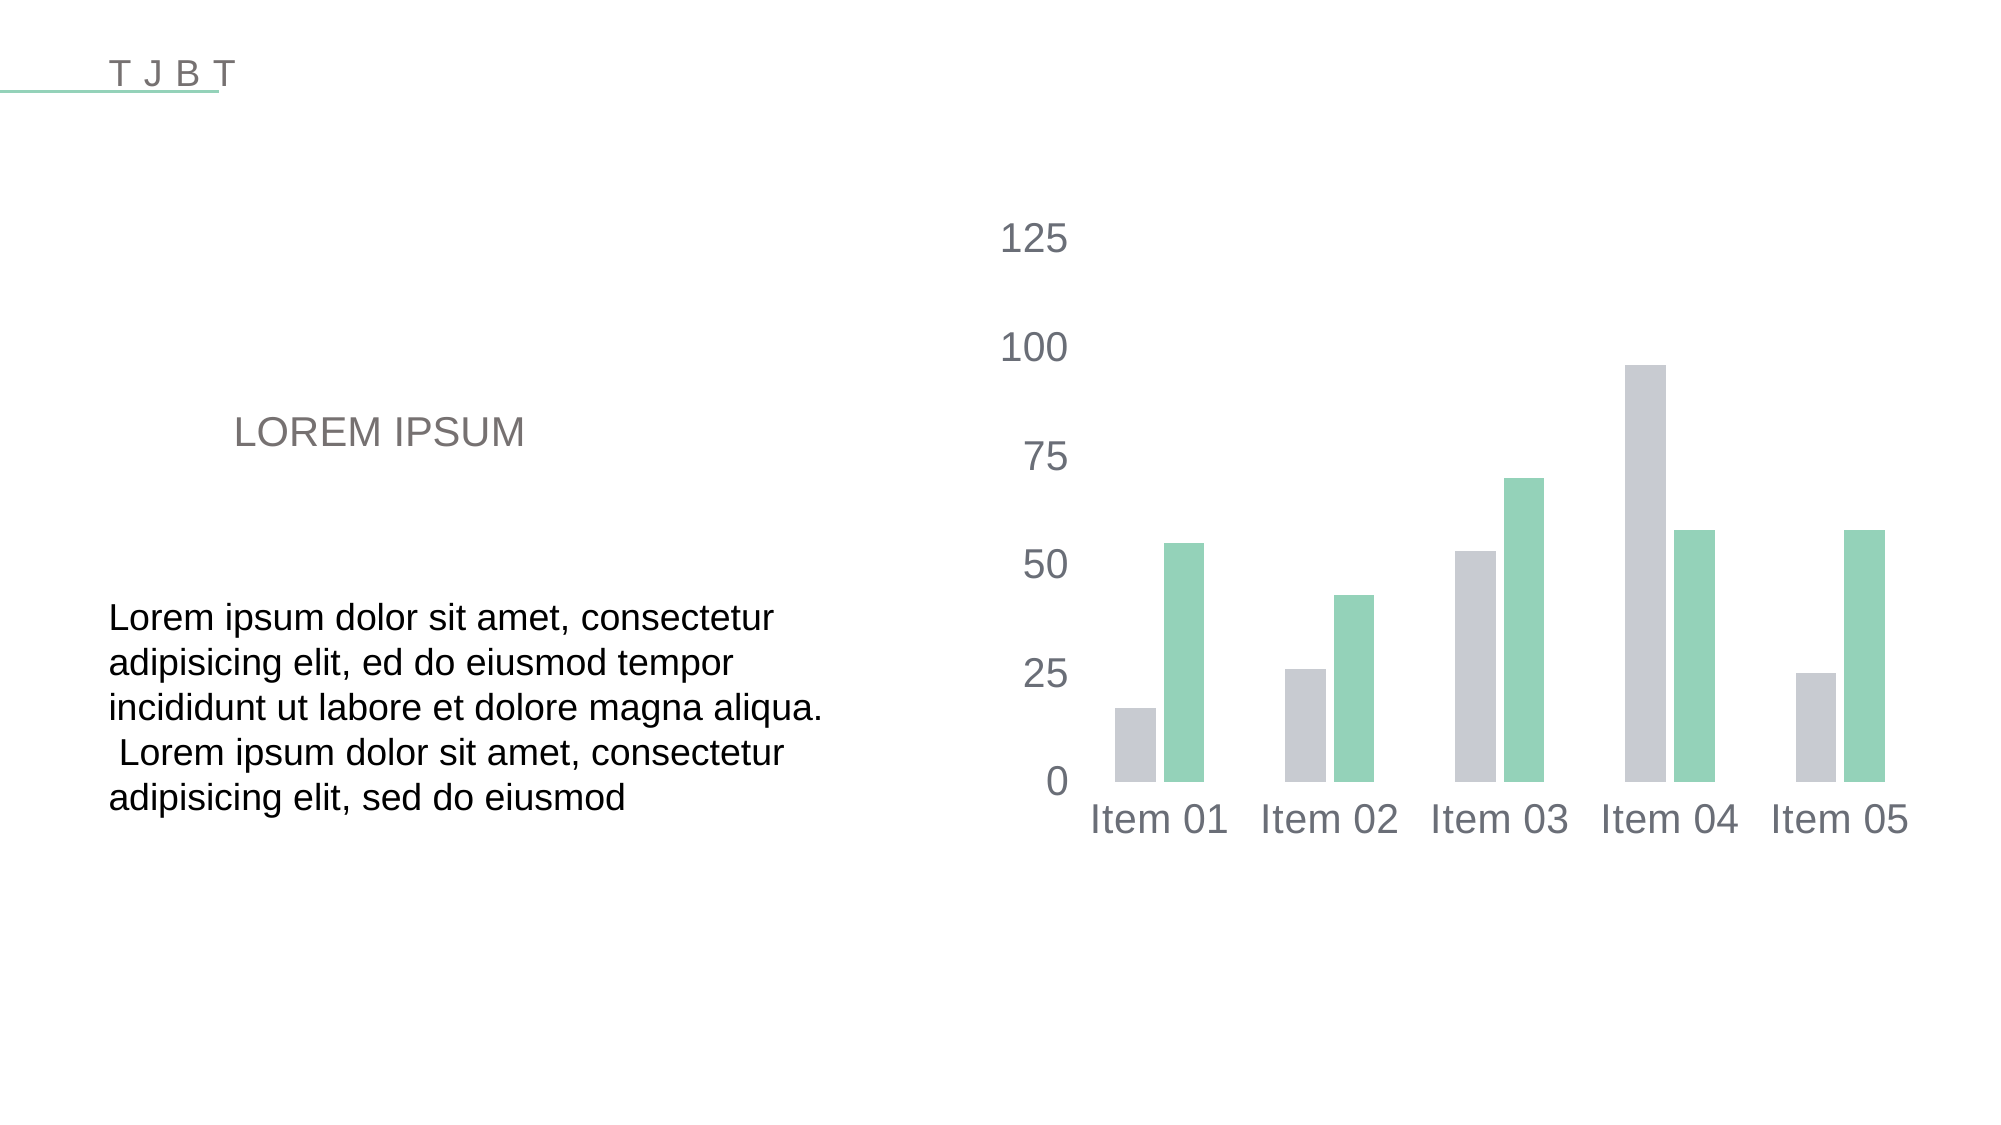

TJBT

### Chart

| Category | Region 1 | Region 2 |
|---|---|---|
| Item 01 | 17.0 | 55.0 |
| Item 02 | 26.0 | 43.0 |
| Item 03 | 53.0 | 70.0 |
| Item 04 | 96.0 | 58.0 |
| Item 05 | 25.0 | 58.0 |
LOREM IPSUM

Lorem ipsum dolor sit amet, consectetur adipisicing elit, ed do eiusmod tempor incididunt ut labore et dolore magna aliqua.
 Lorem ipsum dolor sit amet, consectetur adipisicing elit, sed do eiusmod